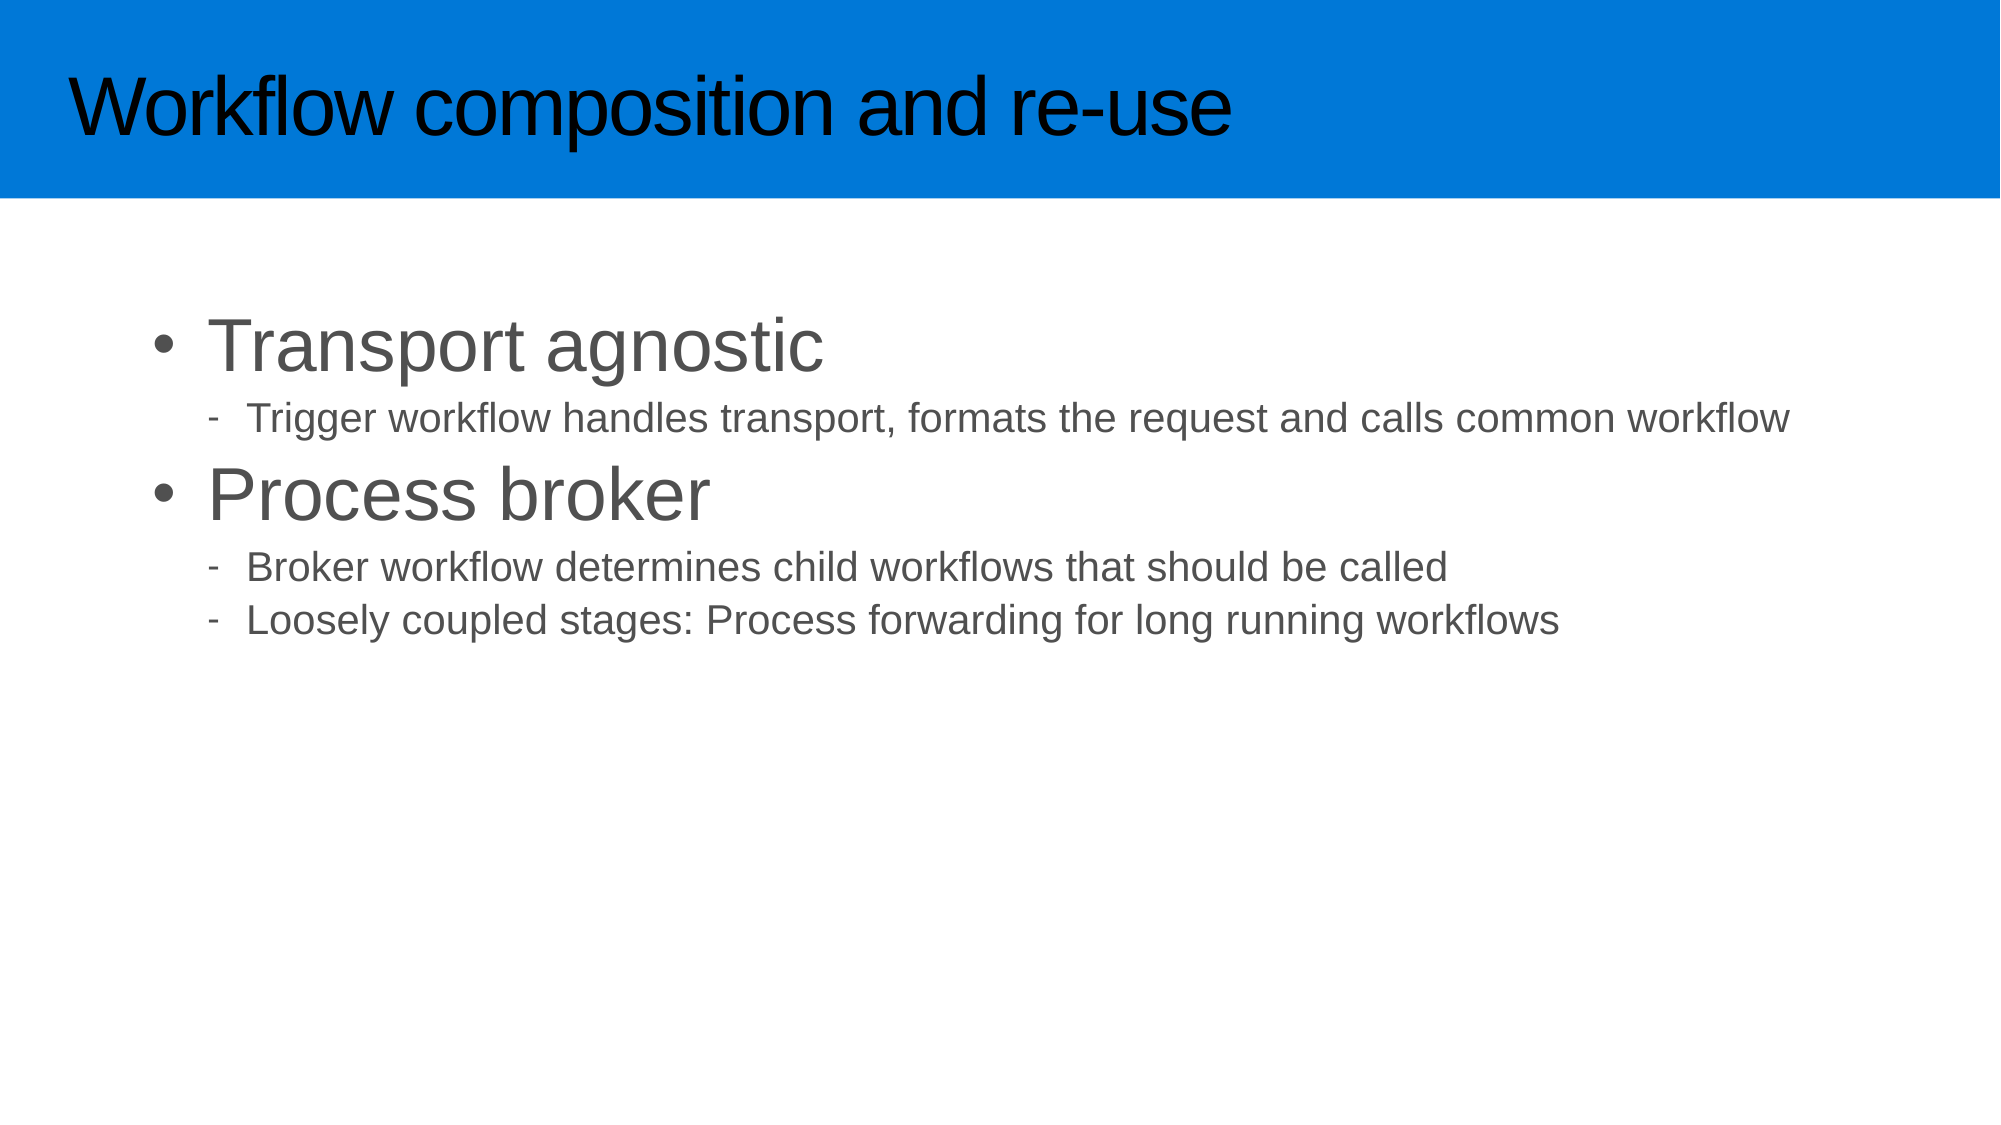

Workflow composition and re-use
Transport agnostic
Trigger workflow handles transport, formats the request and calls common workflow
Process broker
Broker workflow determines child workflows that should be called
Loosely coupled stages: Process forwarding for long running workflows